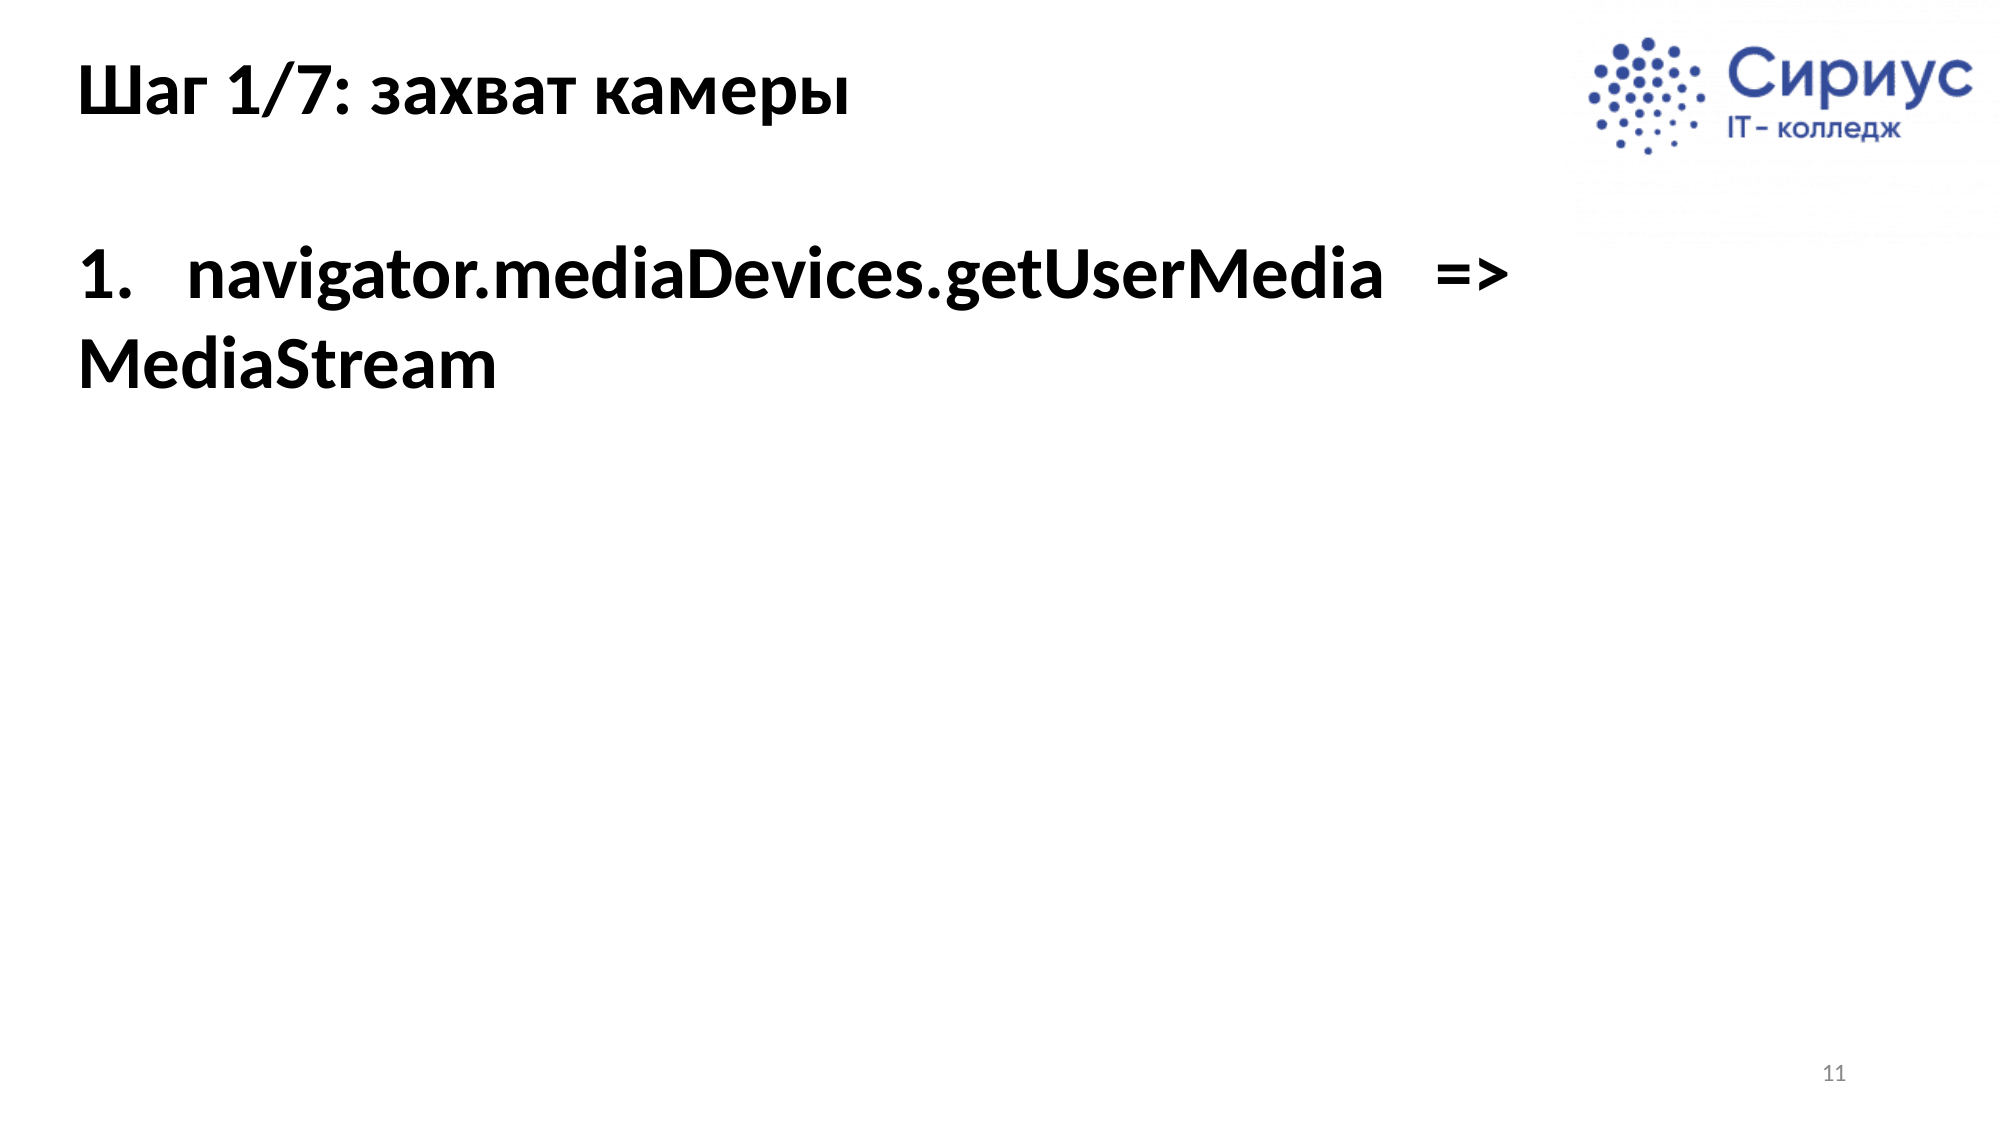

Шаг 1/7: захват камеры

1. navigator.mediaDevices.getUserMedia => MediaStream
11